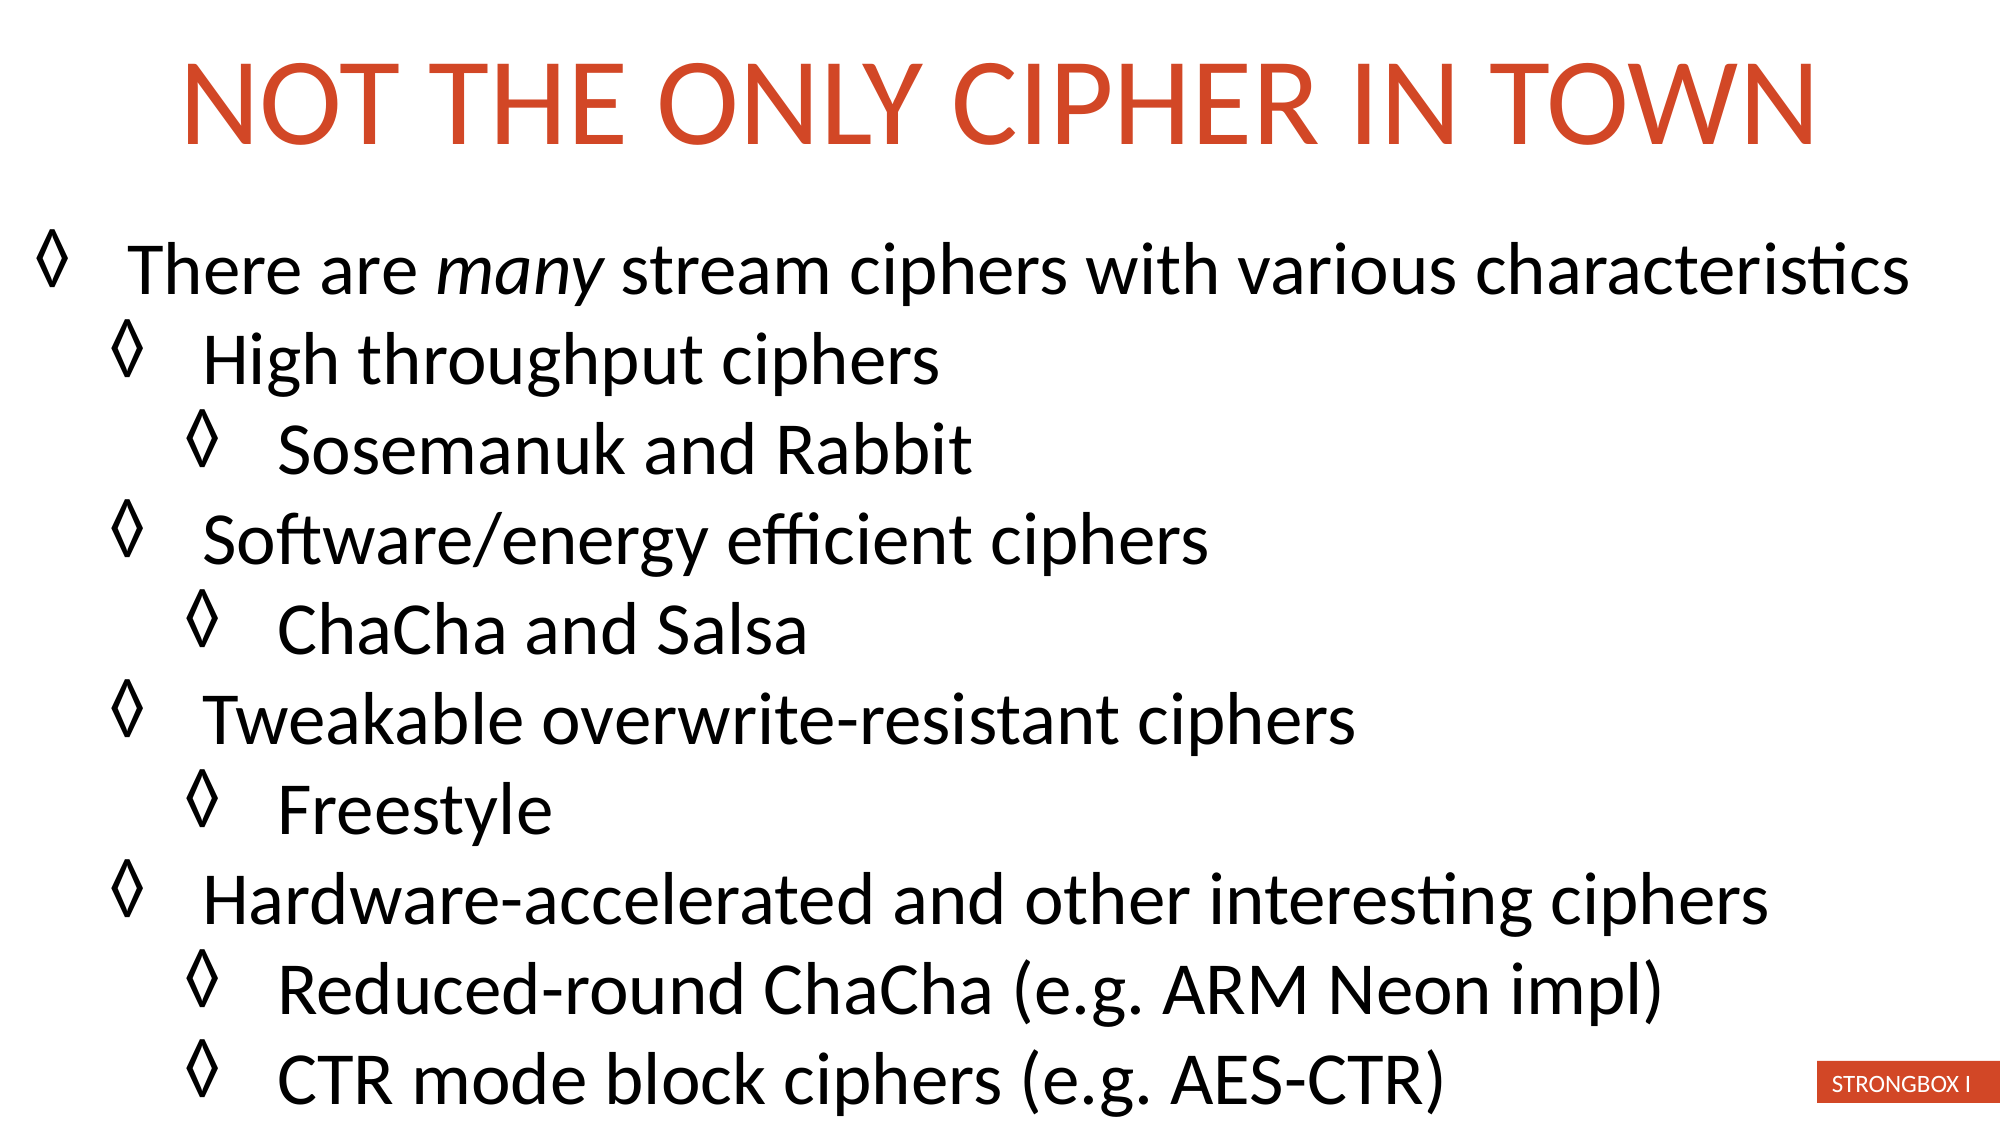

NOT THE ONLY CIPHER IN TOWN
There are many stream ciphers with various characteristics
High throughput ciphers
Sosemanuk and Rabbit
Software/energy efficient ciphers
ChaCha and Salsa
Tweakable overwrite-resistant ciphers
Freestyle
Hardware-accelerated and other interesting ciphers
Reduced-round ChaCha (e.g. ARM Neon impl)
CTR mode block ciphers (e.g. AES-CTR)
STRONGBOX I
25